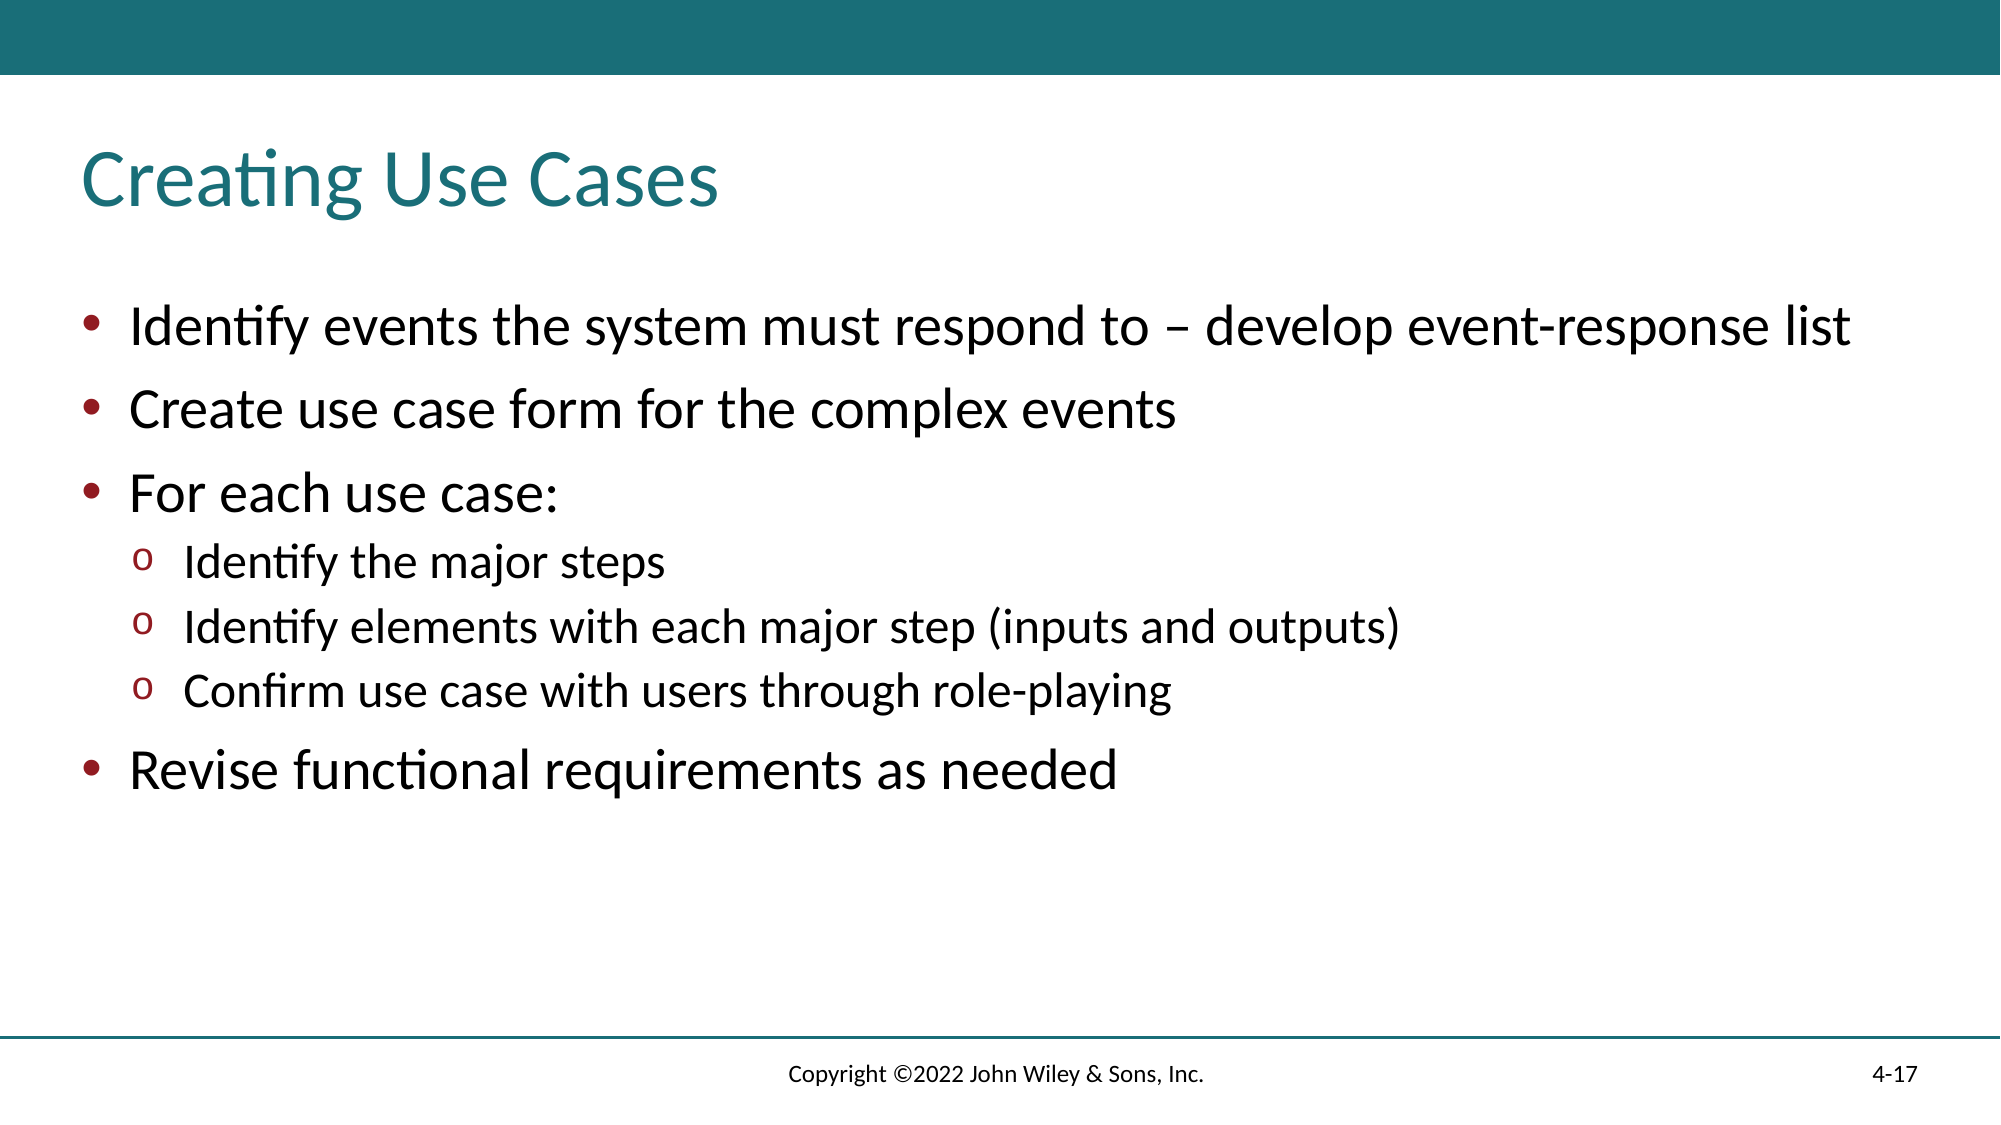

# Creating Use Cases
Identify events the system must respond to – develop event-response list
Create use case form for the complex events
For each use case:
Identify the major steps
Identify elements with each major step (inputs and outputs)
Confirm use case with users through role-playing
Revise functional requirements as needed
Copyright ©2022 John Wiley & Sons, Inc.
4-17